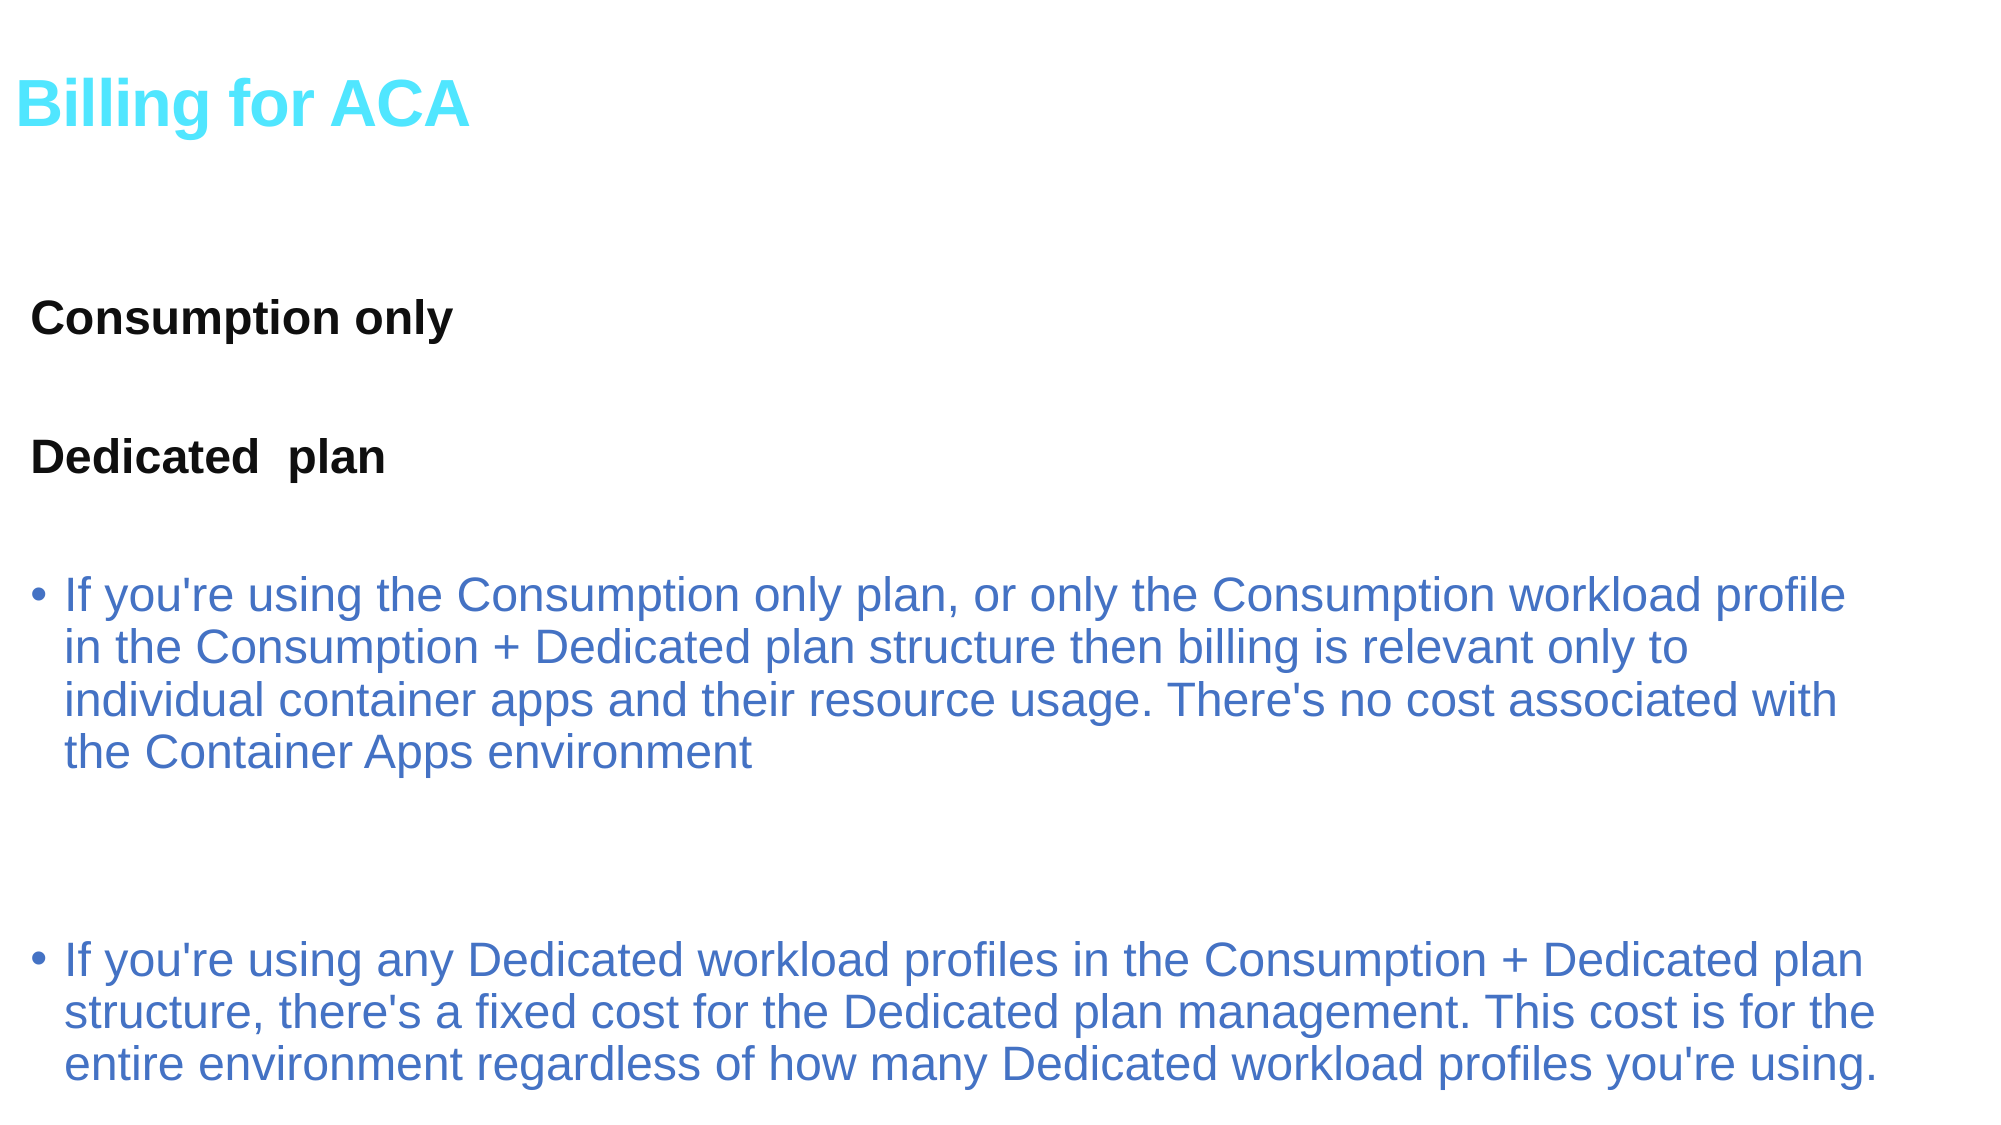

# Billing for ACA

Consumption only

Dedicated  plan

If you're using the Consumption only plan, or only the Consumption workload profile in the Consumption + Dedicated plan structure then billing is relevant only to individual container apps and their resource usage. There's no cost associated with the Container Apps environment.

If you're using any Dedicated workload profiles in the Consumption + Dedicated plan structure, there's a fixed cost for the Dedicated plan management. This cost is for the entire environment regardless of how many Dedicated workload profiles you're using.